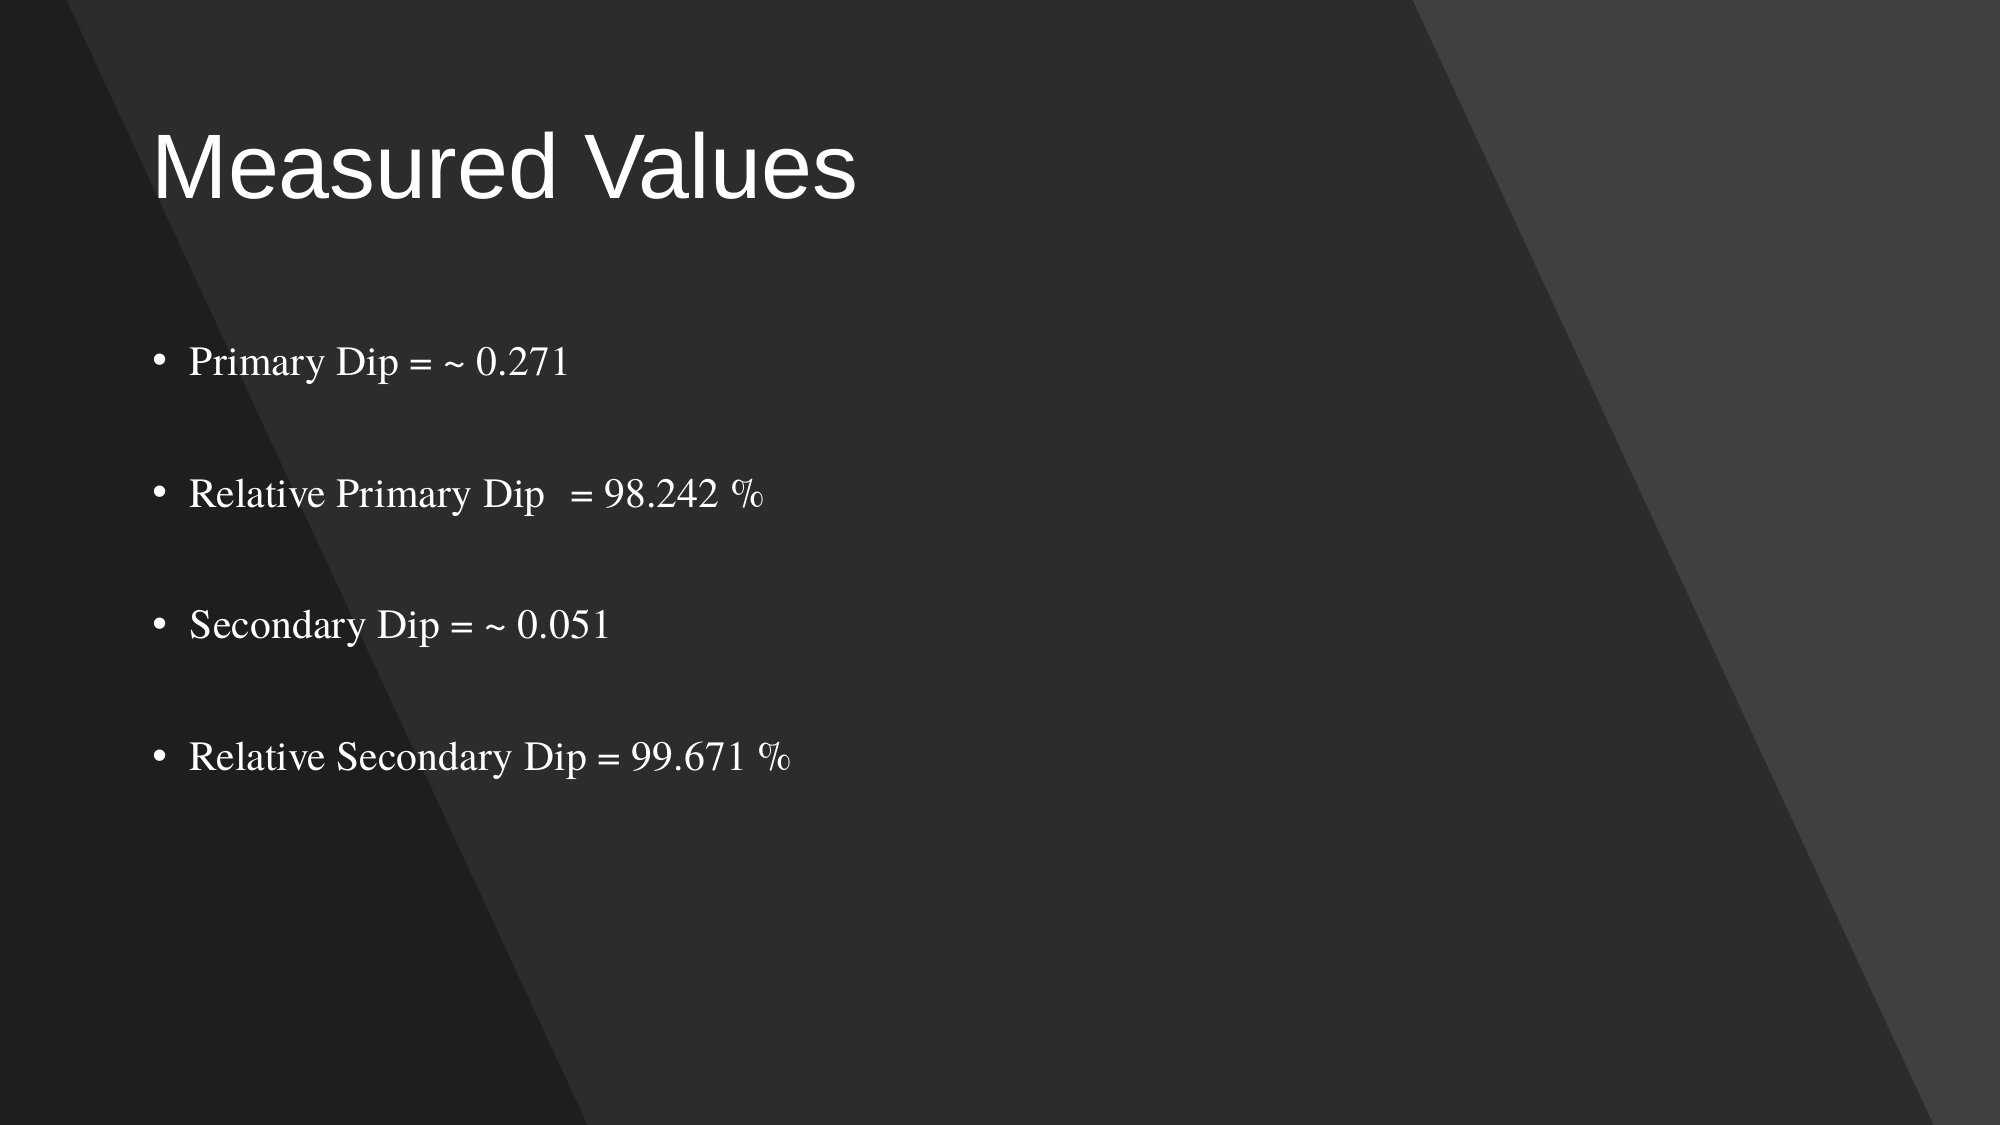

# Measured Values
Primary Dip = ~ 0.271

Relative Primary Dip  = 98.242 %

Secondary Dip = ~ 0.051

Relative Secondary Dip = 99.671 %